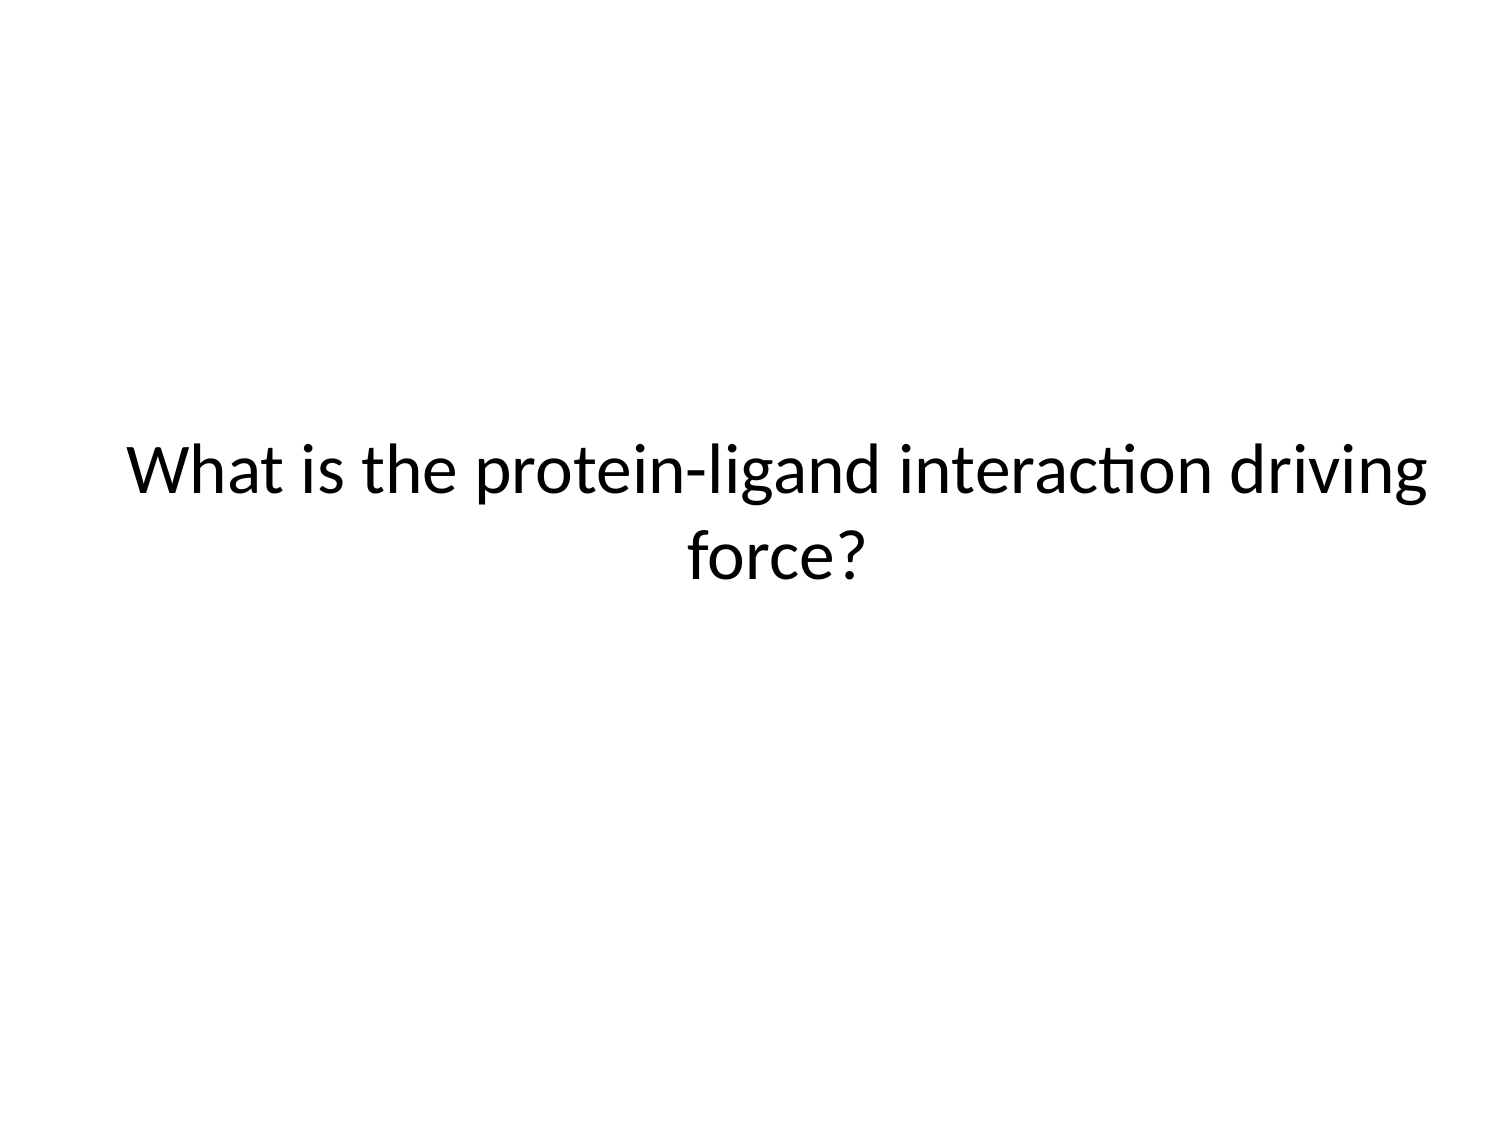

# What is the protein-ligand interaction driving force?